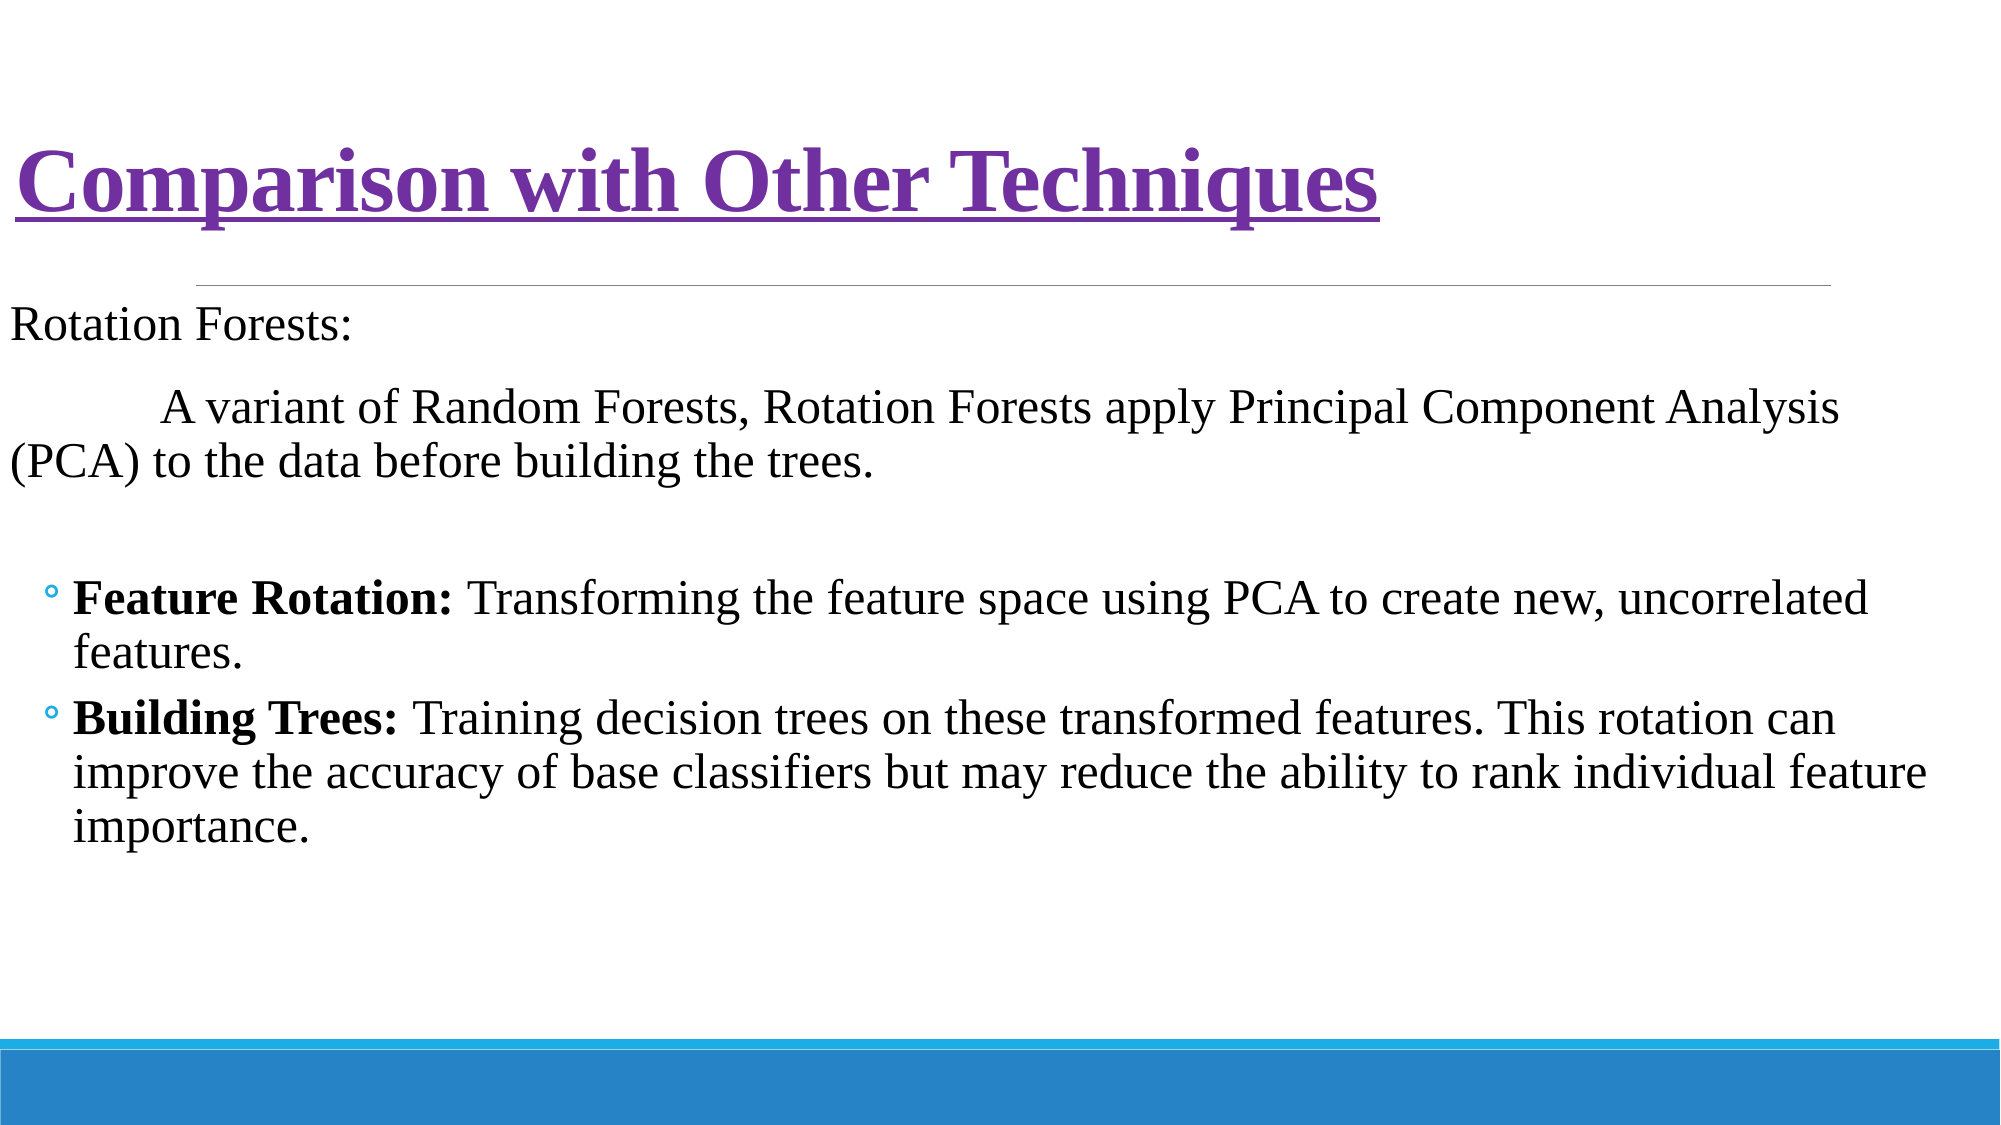

# Comparison with Other Techniques
Rotation Forests:
	A variant of Random Forests, Rotation Forests apply Principal Component Analysis (PCA) to the data before building the trees.

Feature Rotation: Transforming the feature space using PCA to create new, uncorrelated features.
Building Trees: Training decision trees on these transformed features. This rotation can improve the accuracy of base classifiers but may reduce the ability to rank individual feature importance.